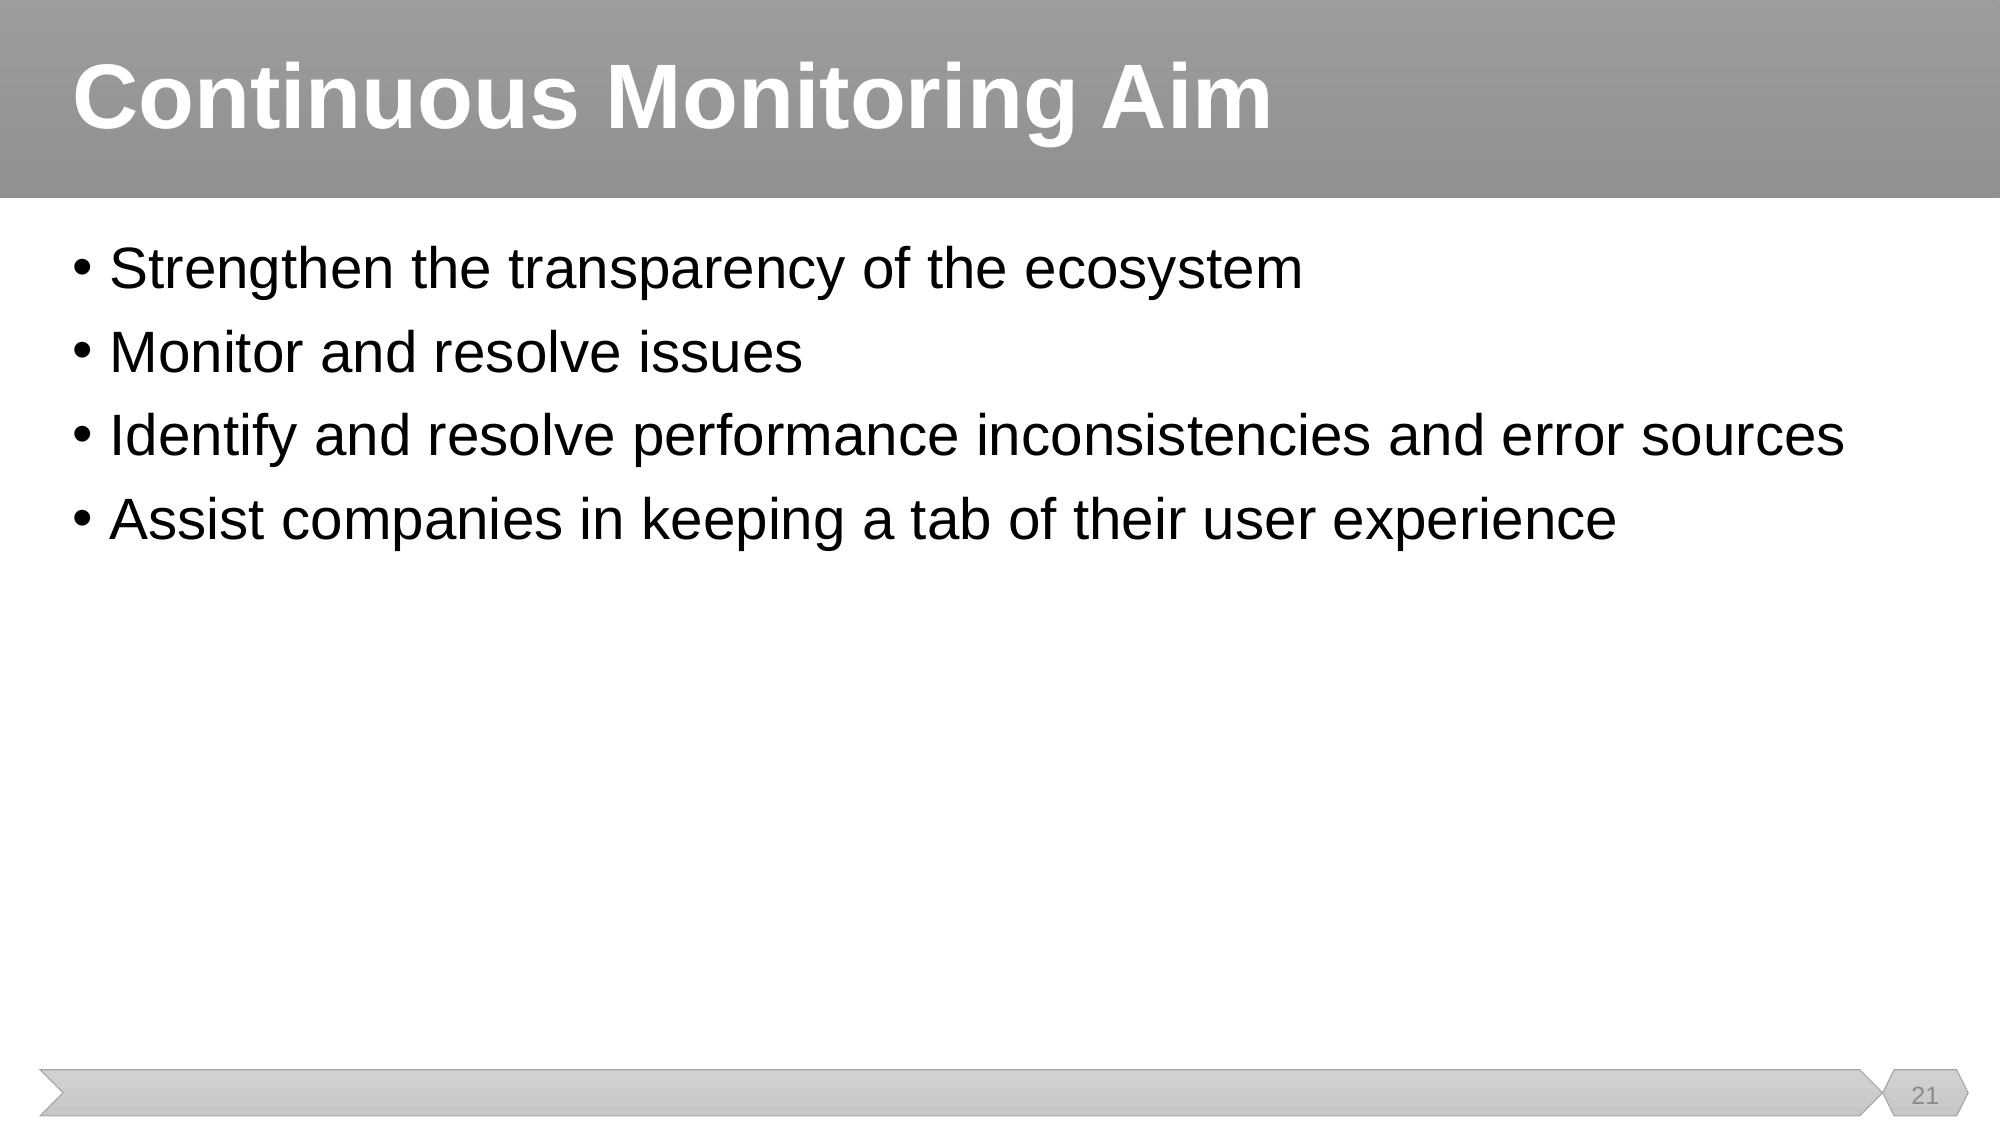

# Continuous Monitoring Aim
Strengthen the transparency of the ecosystem
Monitor and resolve issues
Identify and resolve performance inconsistencies and error sources
Assist companies in keeping a tab of their user experience
21